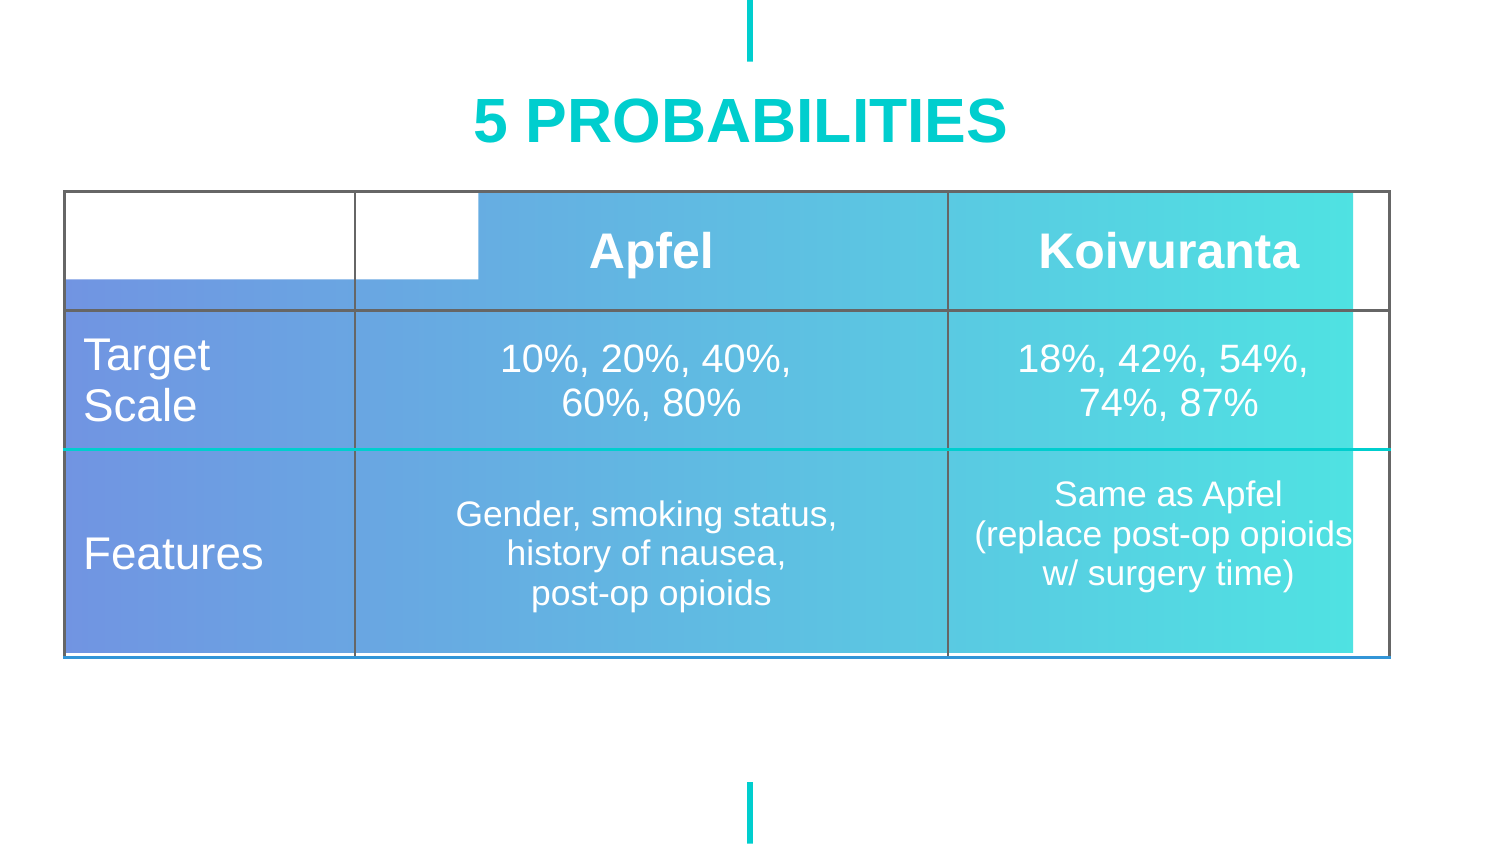

# 5 PROBABILITIES

|  | Apfel | Koivuranta |
| --- | --- | --- |
| Target Scale | 10%, 20%, 40%, 60%, 80% | 18%, 42%, 54%, 74%, 87% |
| Features | Gender, smoking status, history of nausea, post-op opioids | Same as Apfel (replace post-op opioids w/ surgery time) |